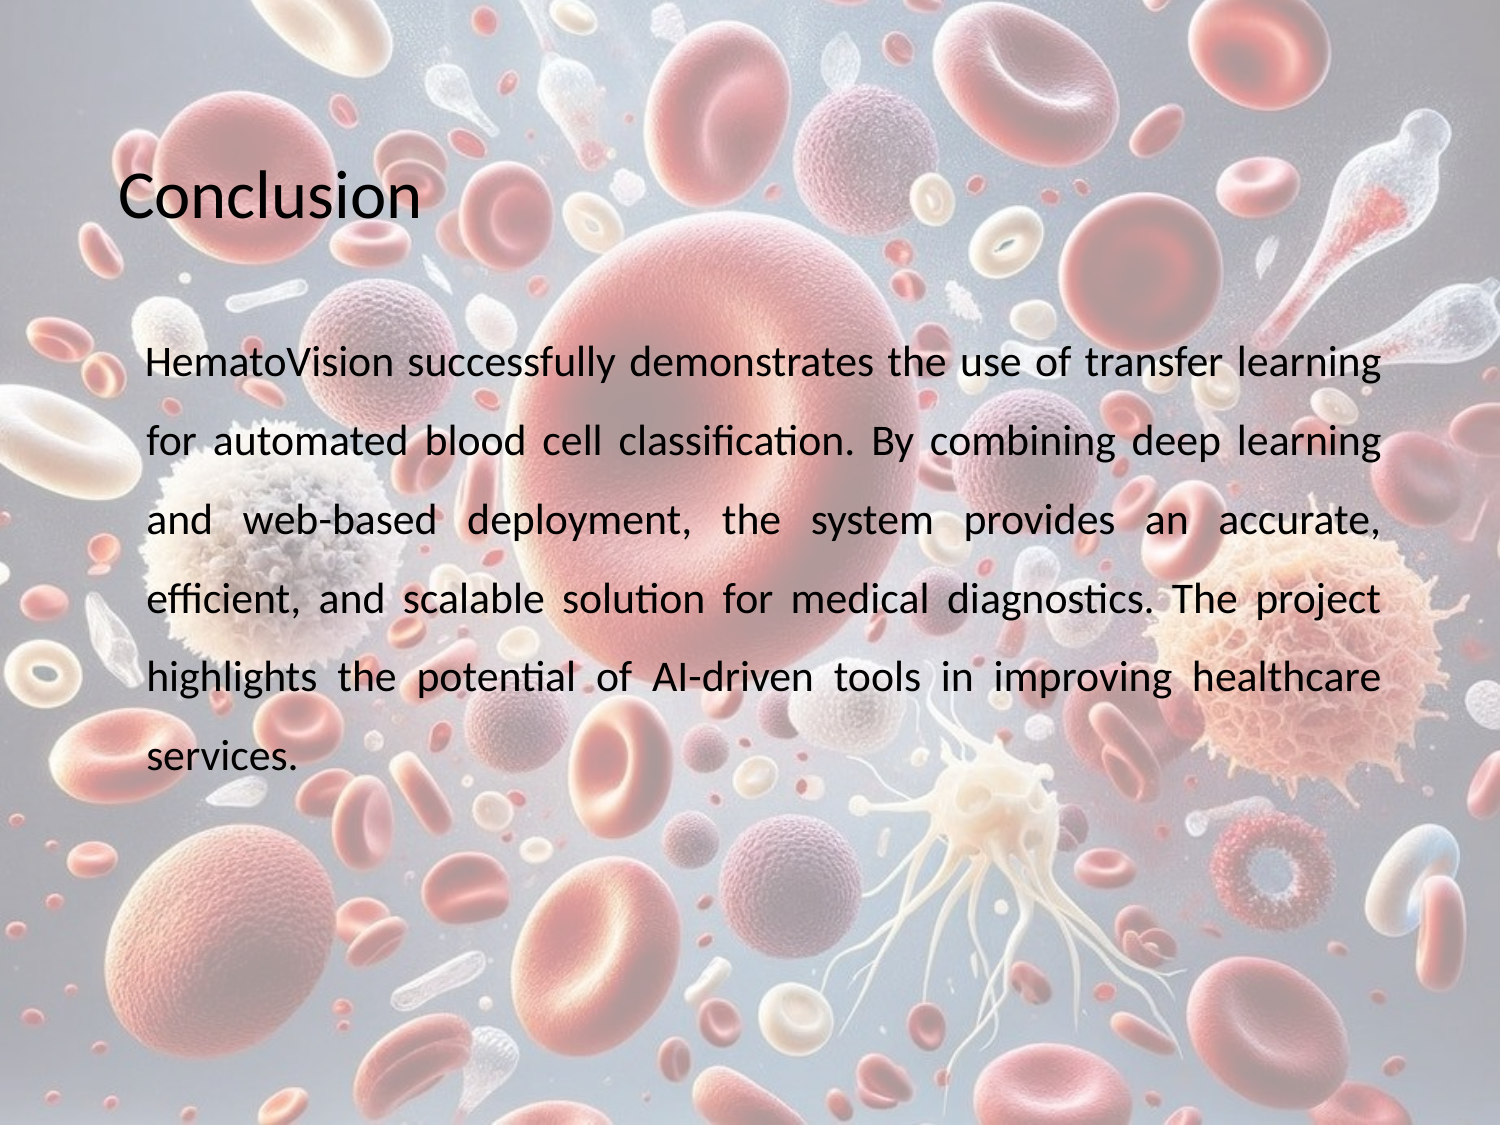

# Conclusion
  HematoVision successfully demonstrates the use of transfer learning for automated blood cell classification. By combining deep learning and web-based deployment, the system provides an accurate, efficient, and scalable solution for medical diagnostics. The project highlights the potential of AI-driven tools in improving healthcare services.